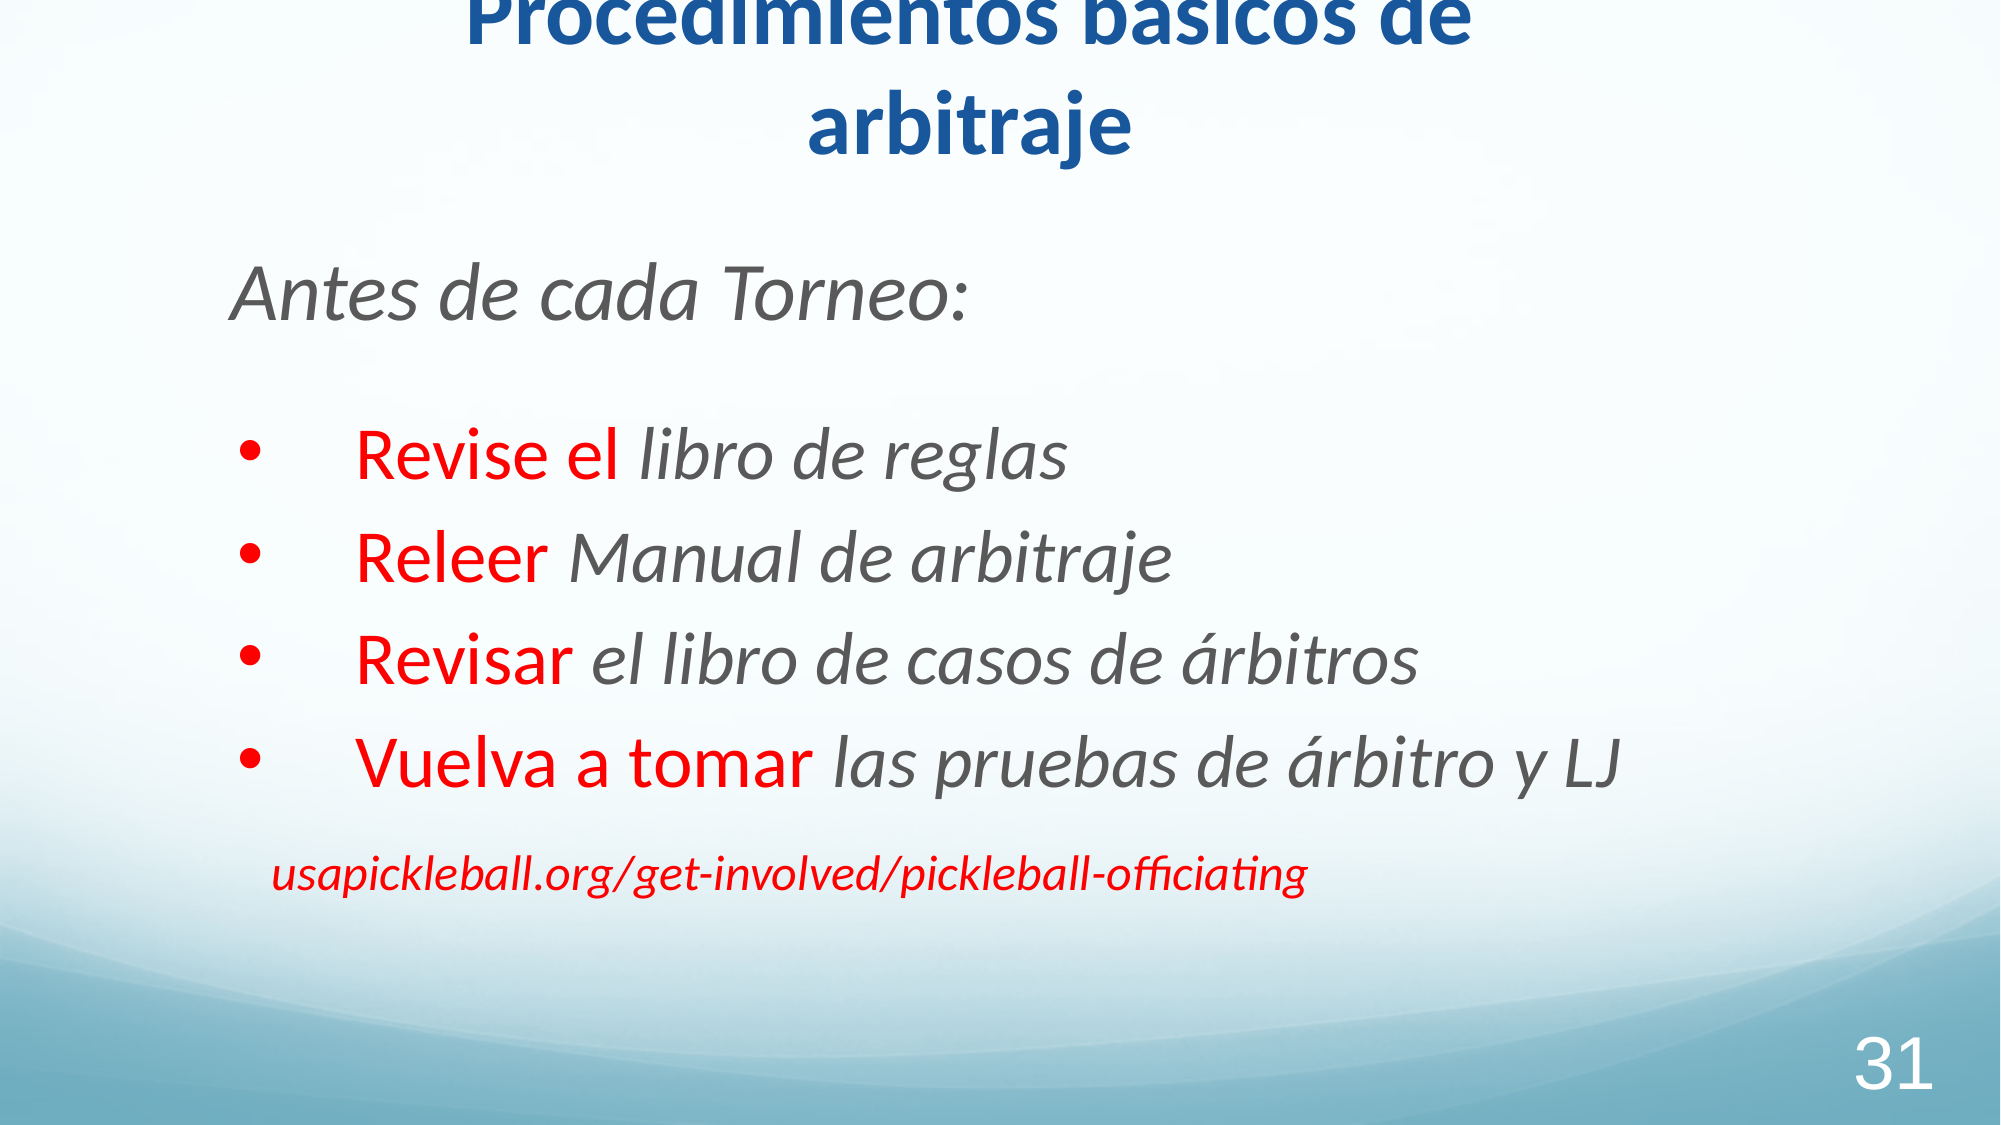

# Procedimientos básicos de arbitraje
 Antes de cada Torneo:

Revise el libro de reglas
Releer Manual de arbitraje
Revisar el libro de casos de árbitros
Vuelva a tomar las pruebas de árbitro y LJ
  usapickleball.org/get-involved/pickleball-officiating
31